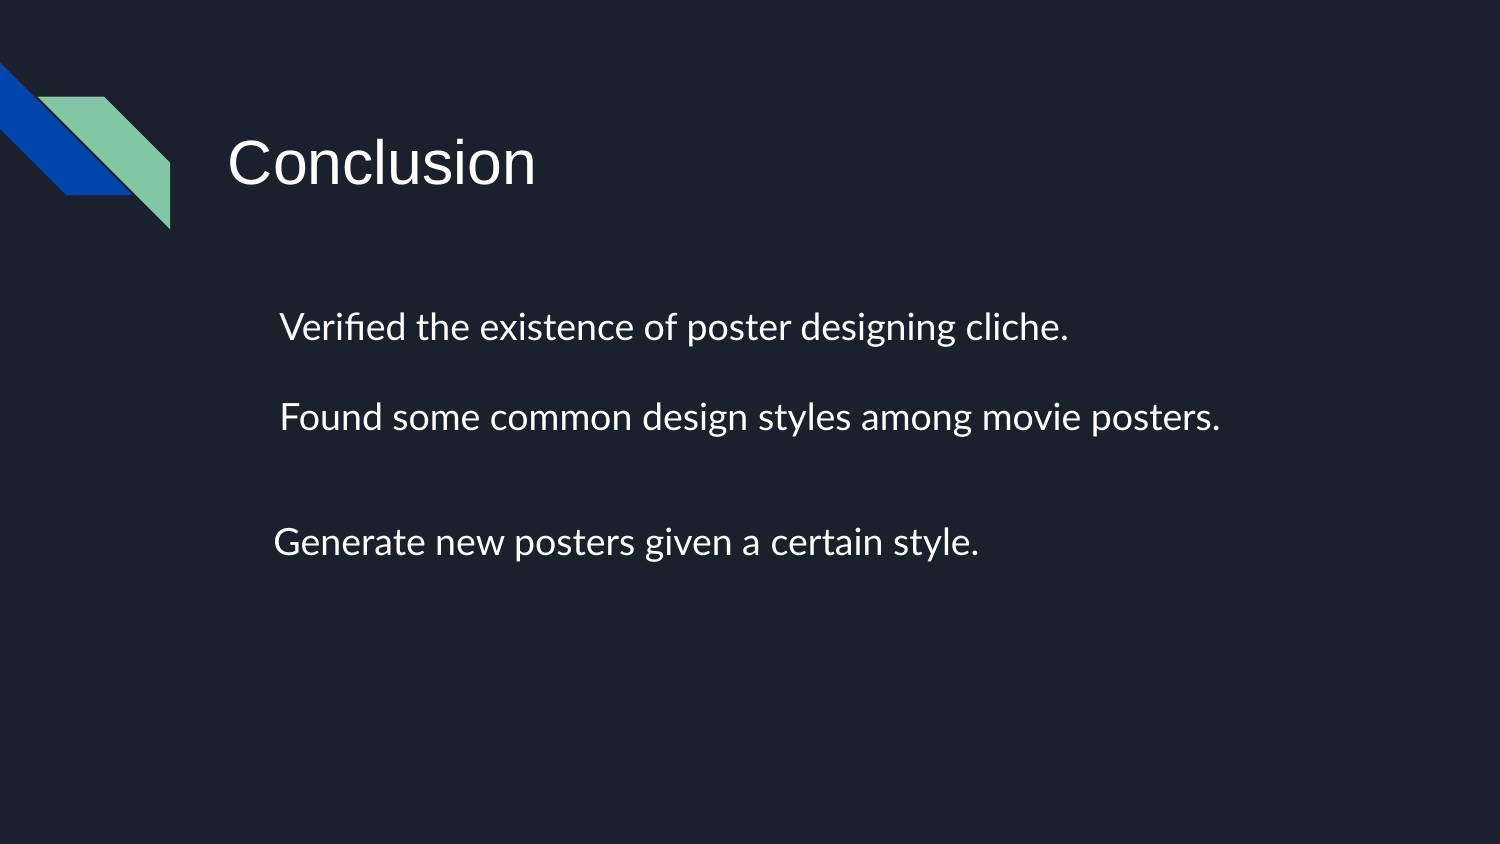

# Conclusion
Verified the existence of poster designing cliche.

Found some common design styles among movie posters.
Generate new posters given a certain style.